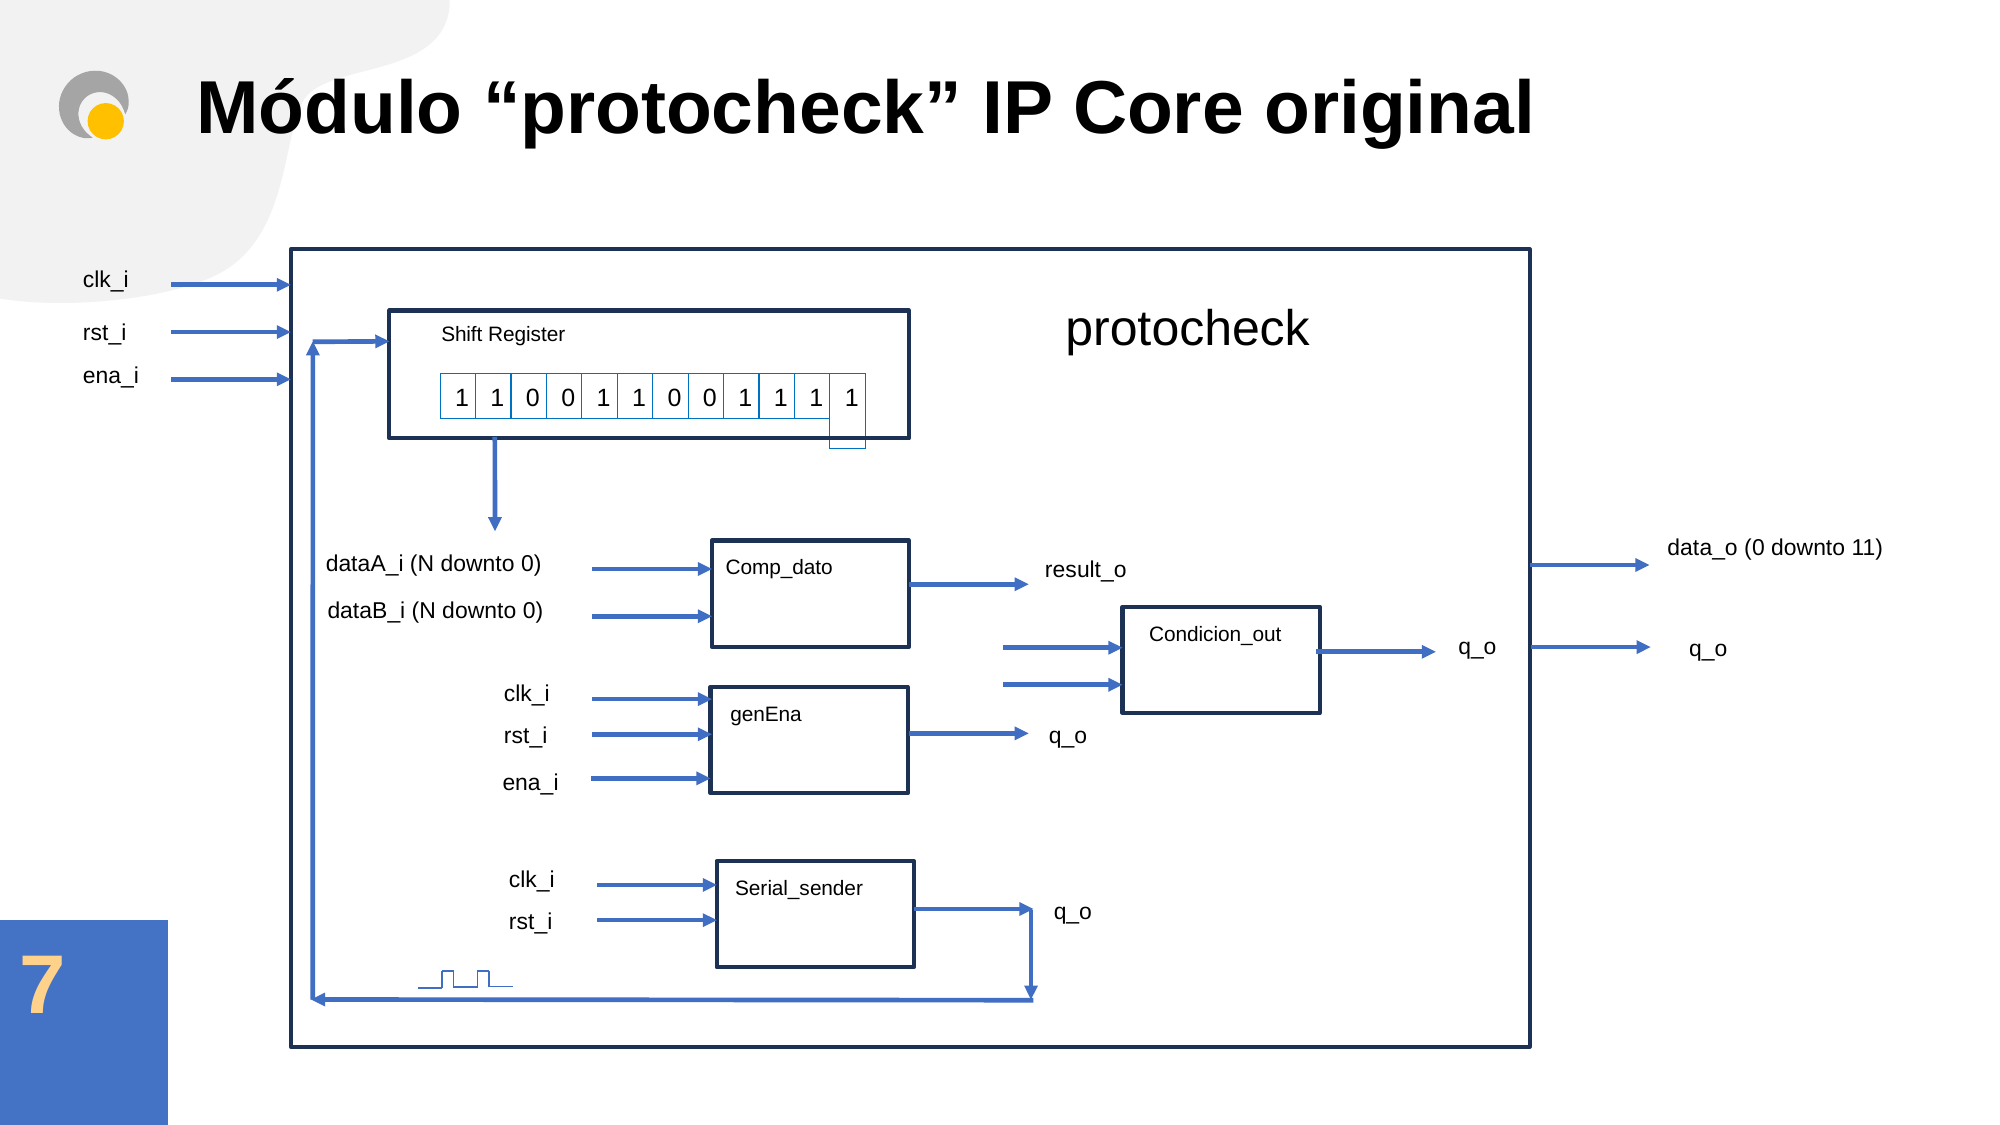

# Módulo “protocheck” IP Core original

clk_i
protocheck
rst_i

Shift Register
ena_i
1
1
1
1
0
0
1
0
0
1
1
1
data_o (0 downto 11)

Comp_dato
dataA_i (N downto 0)
result_o
dataB_i (N downto 0)

Condicion_out
q_o
q_o
clk_i

genEna
rst_i
q_o
ena_i
clk_i

Serial_sender
q_o
rst_i
7